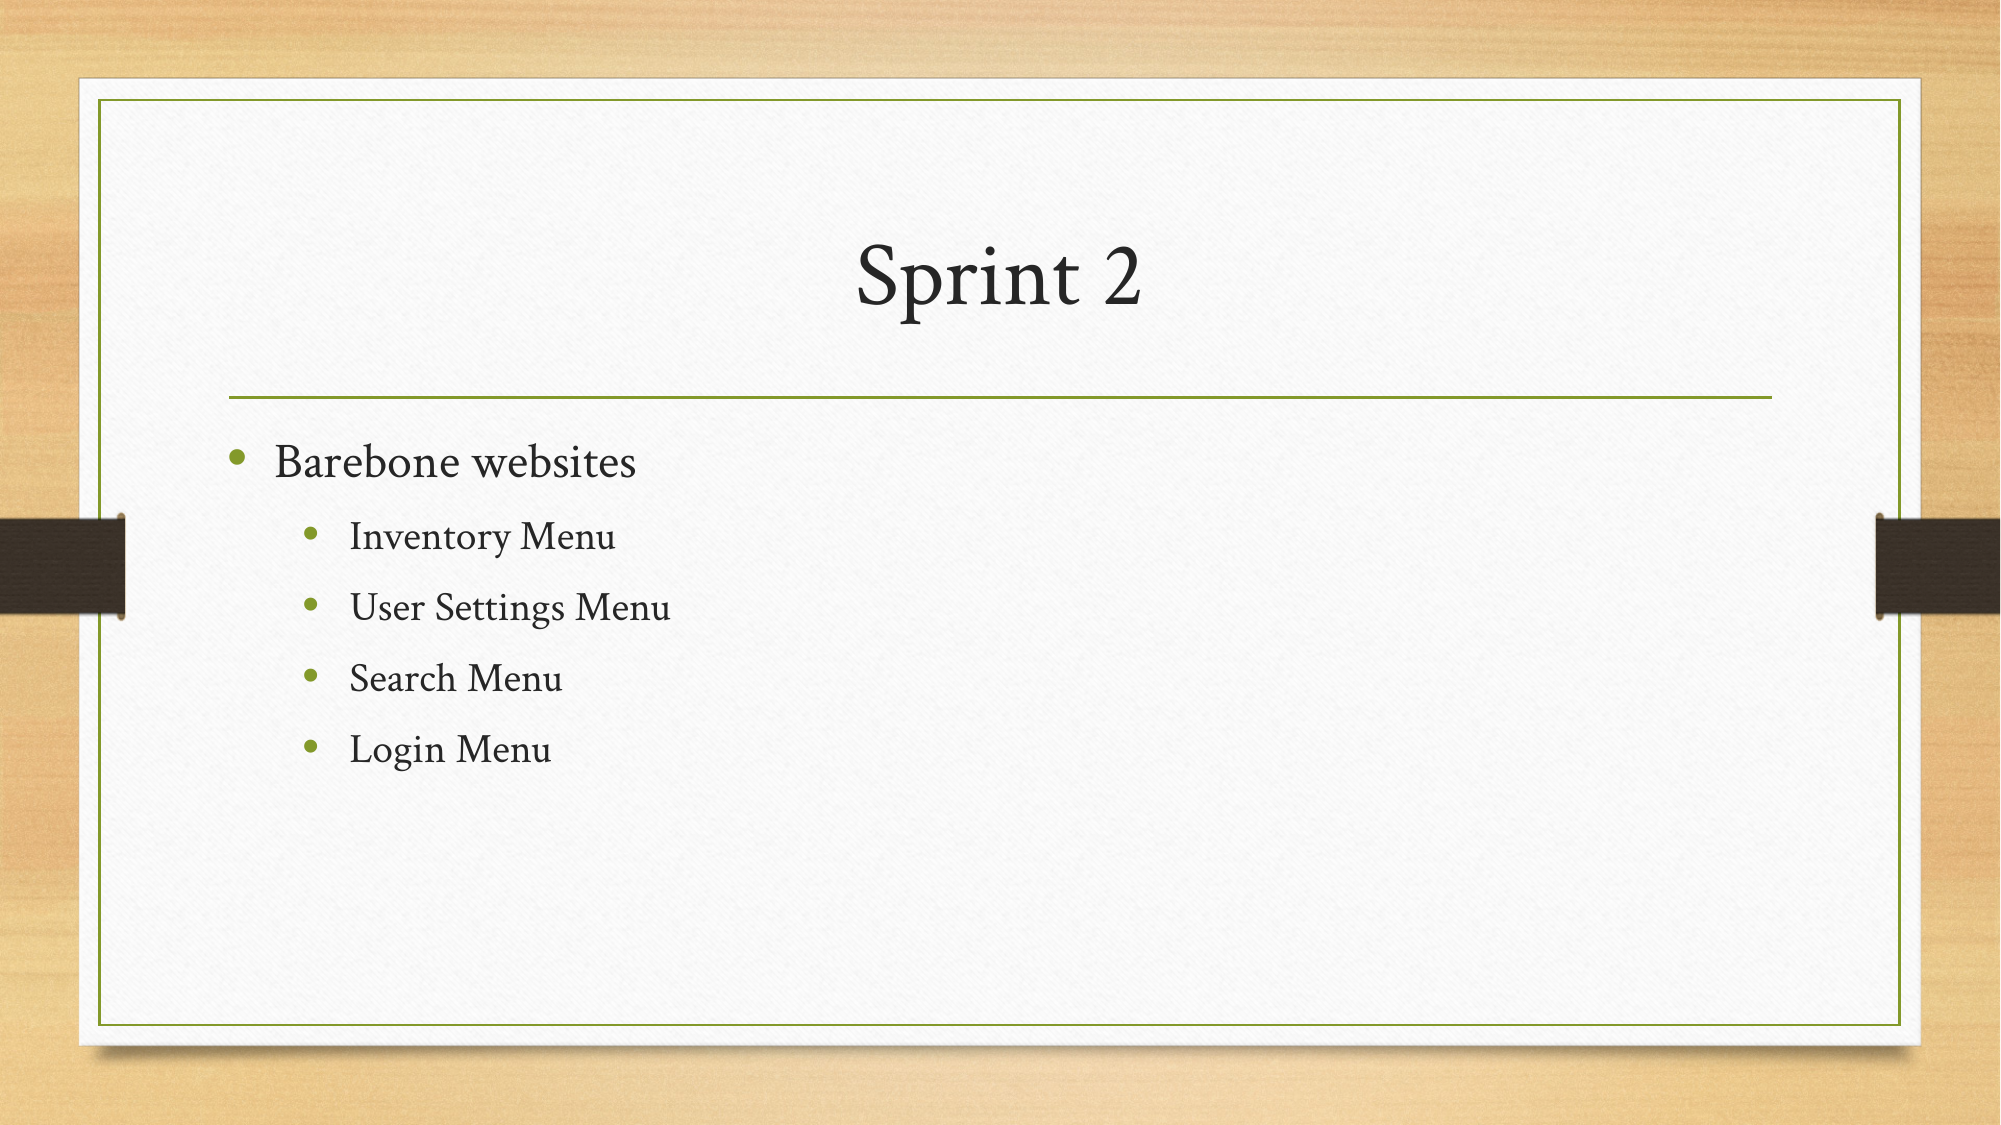

# Sprint 2
Barebone websites
Inventory Menu
User Settings Menu
Search Menu
Login Menu